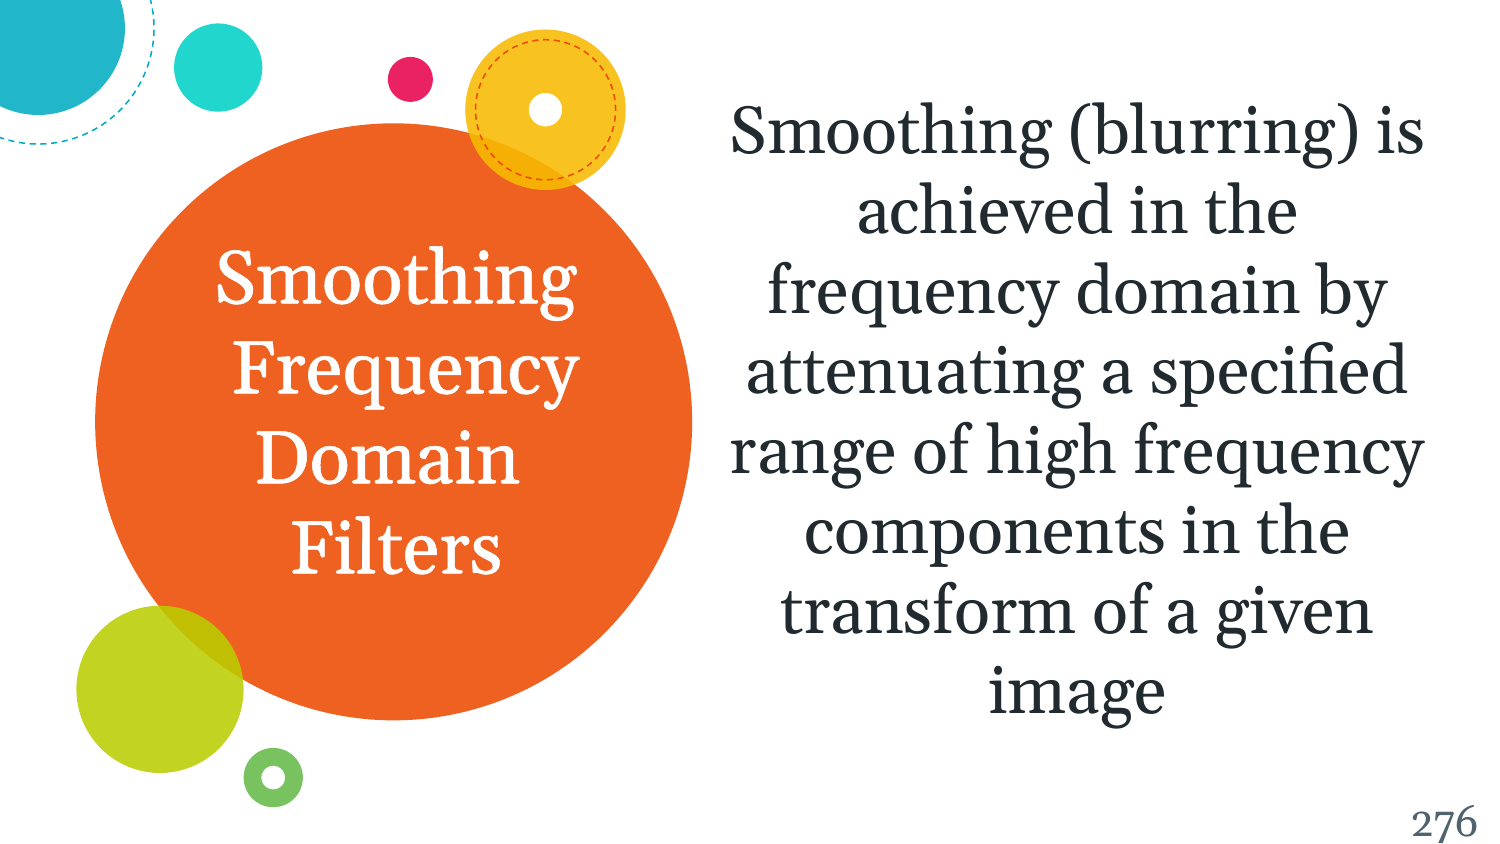

Smoothing (blurring) is achieved in the frequency domain by attenuating a specified range of high frequency components in the transform of a given image
Smoothing
 Frequency Domain
Filters
276